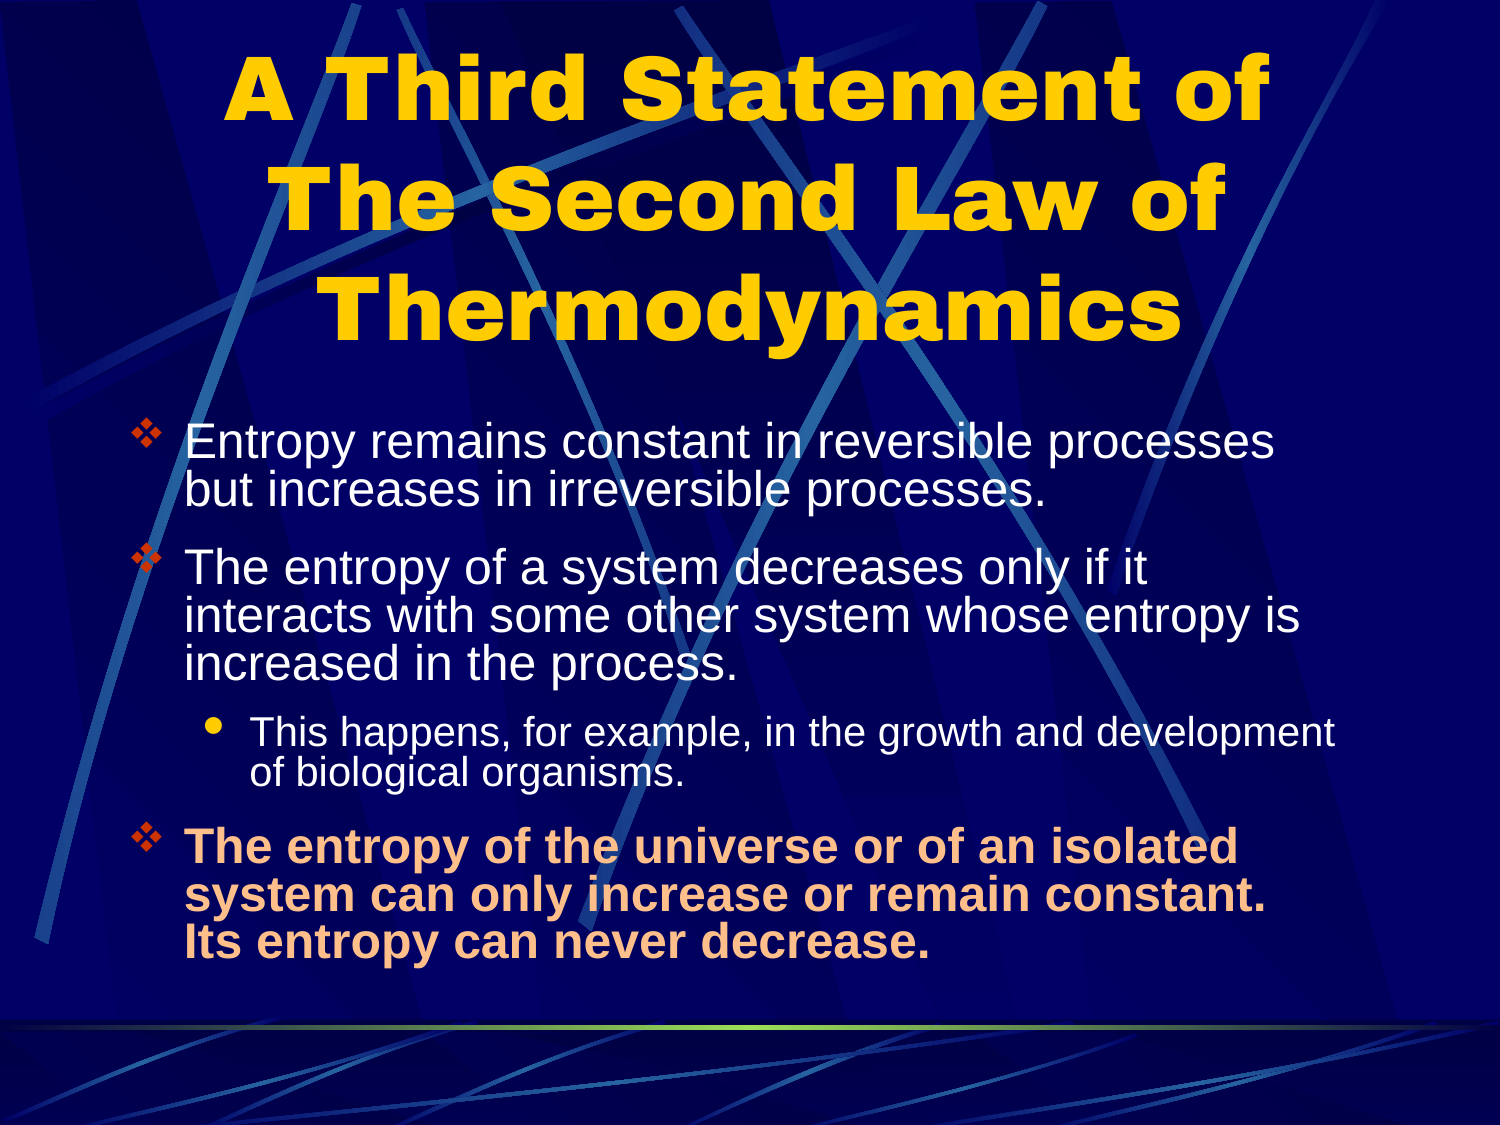

# A Third Statement of The Second Law of Thermodynamics
Entropy remains constant in reversible processes but increases in irreversible processes.
The entropy of a system decreases only if it interacts with some other system whose entropy is increased in the process.
This happens, for example, in the growth and development of biological organisms.
The entropy of the universe or of an isolated system can only increase or remain constant.  Its entropy can never decrease.